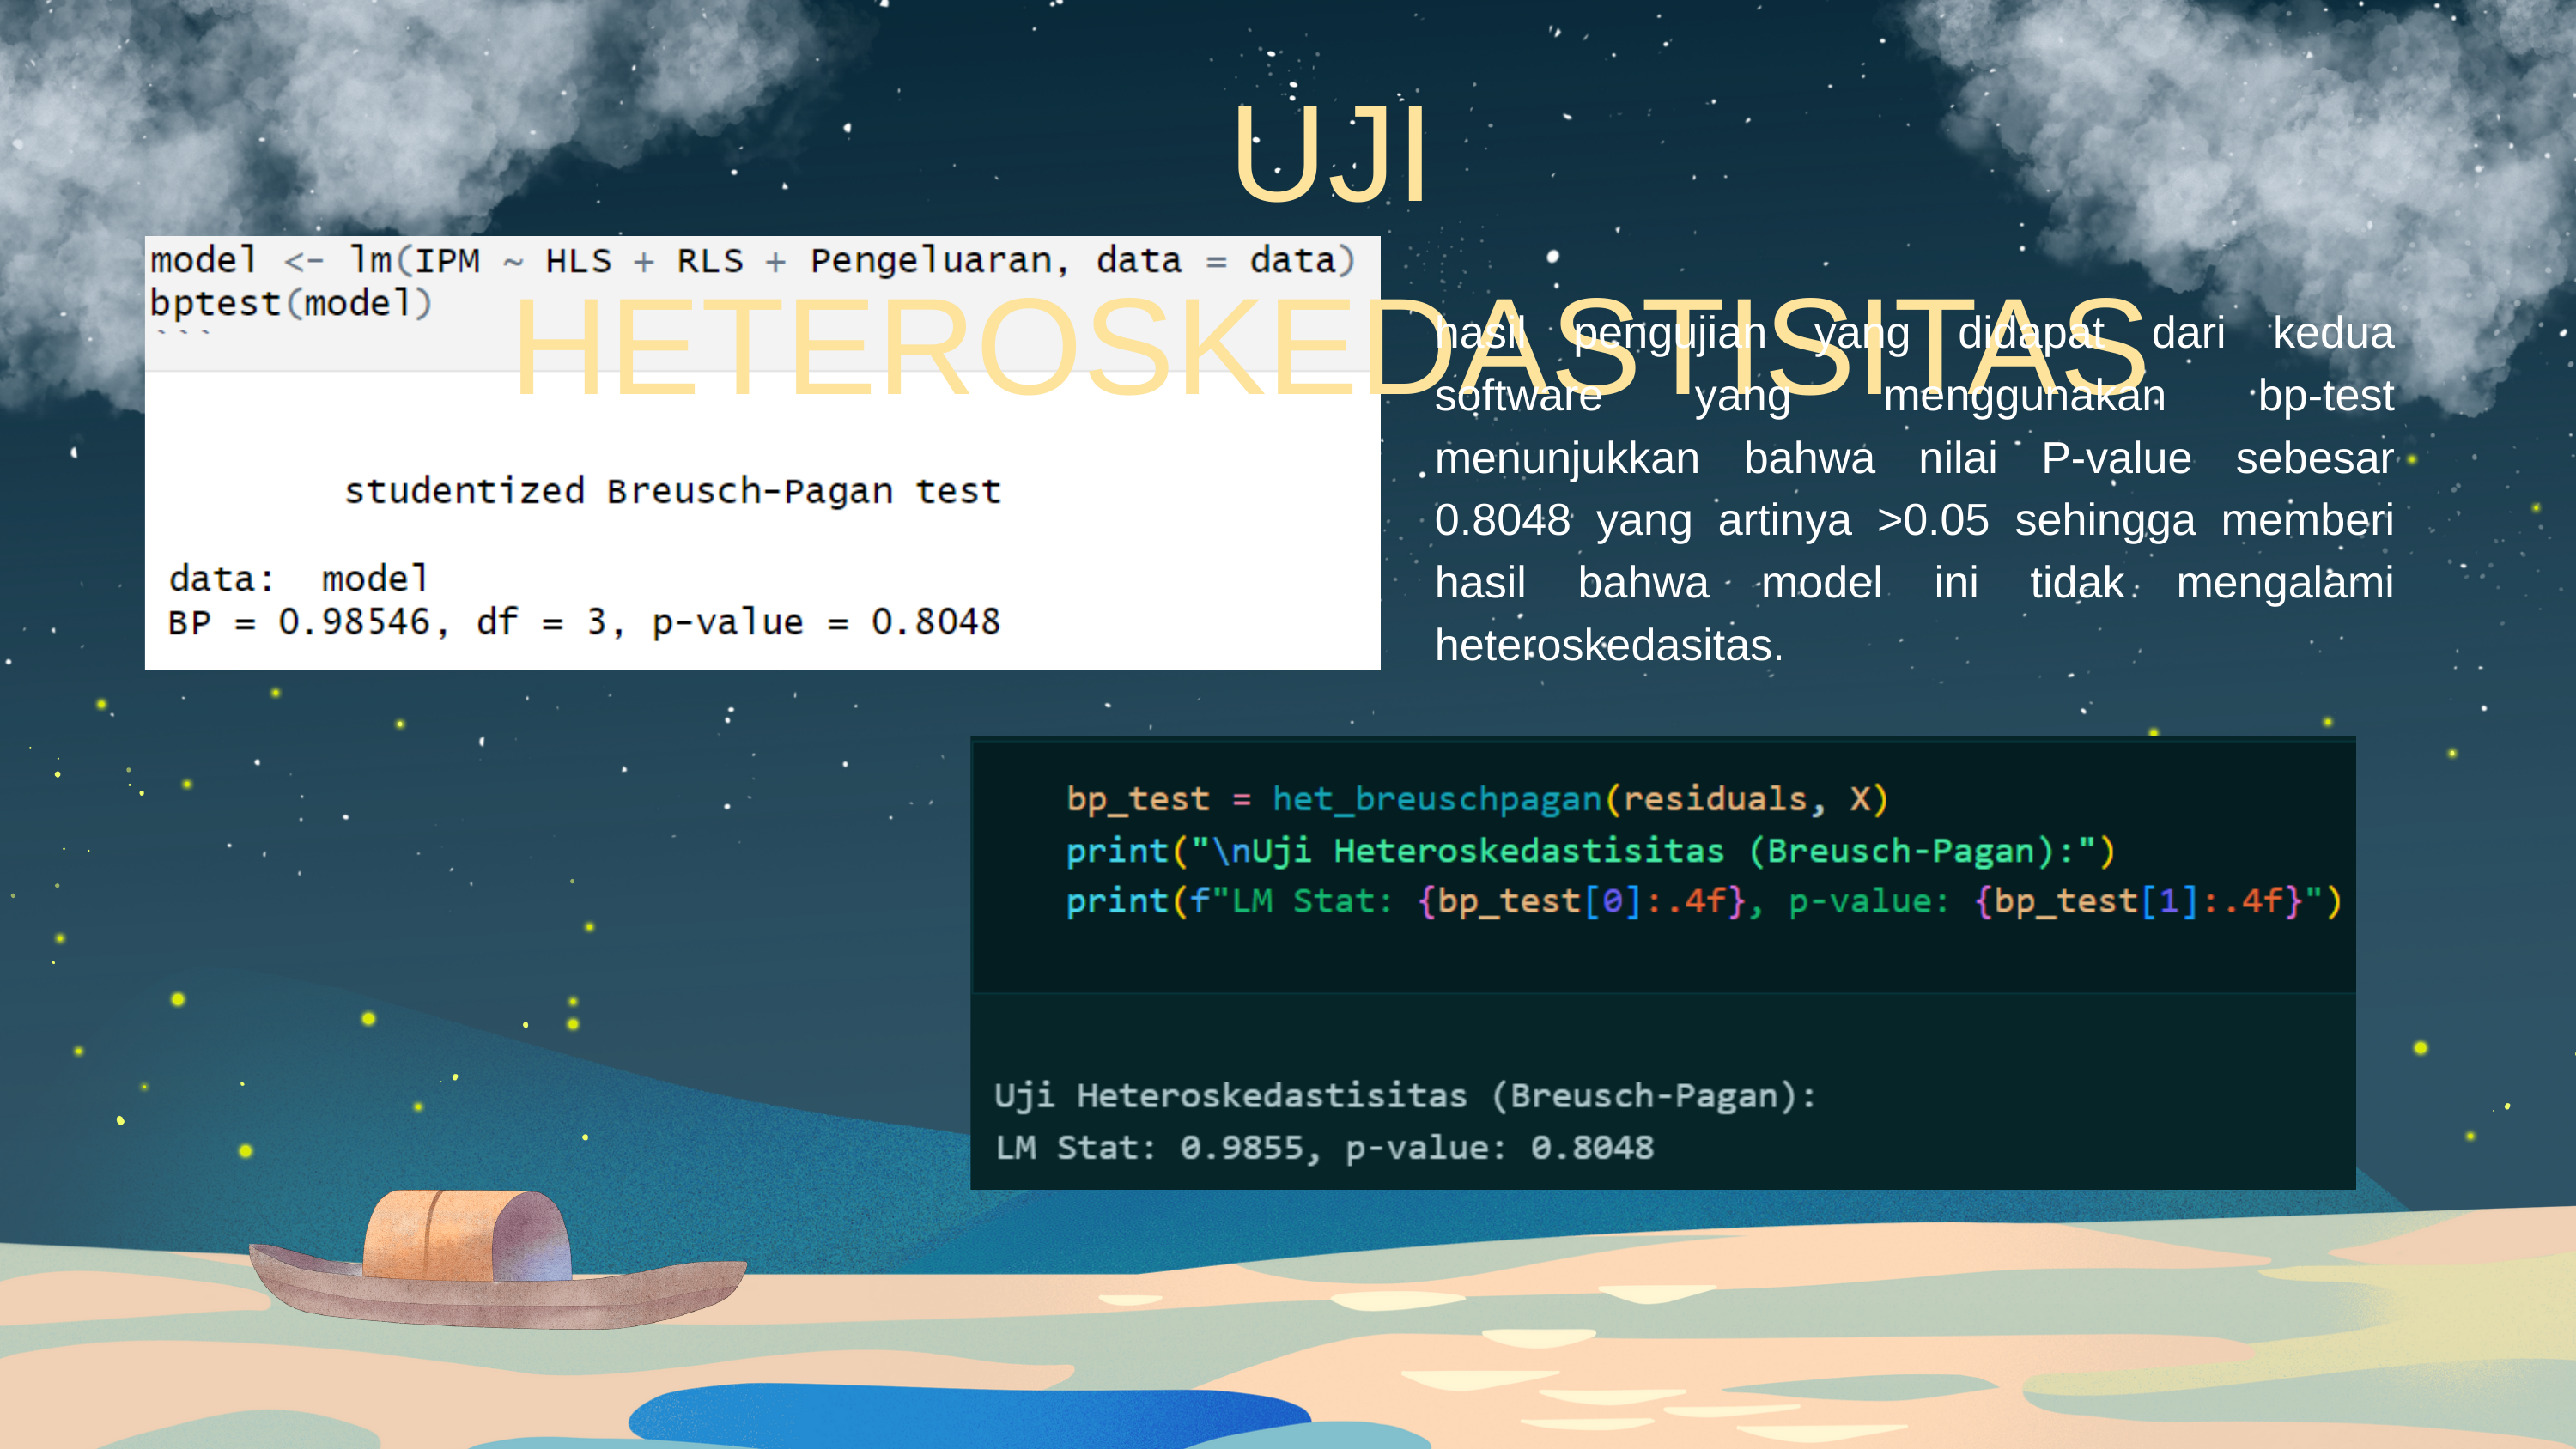

UJI HETEROSKEDASTISITAS

hasil pengujian yang didapat dari kedua software yang menggunakan bp-test menunjukkan bahwa nilai P-value sebesar 0.8048 yang artinya >0.05 sehingga memberi hasil bahwa model ini tidak mengalami heteroskedasitas.